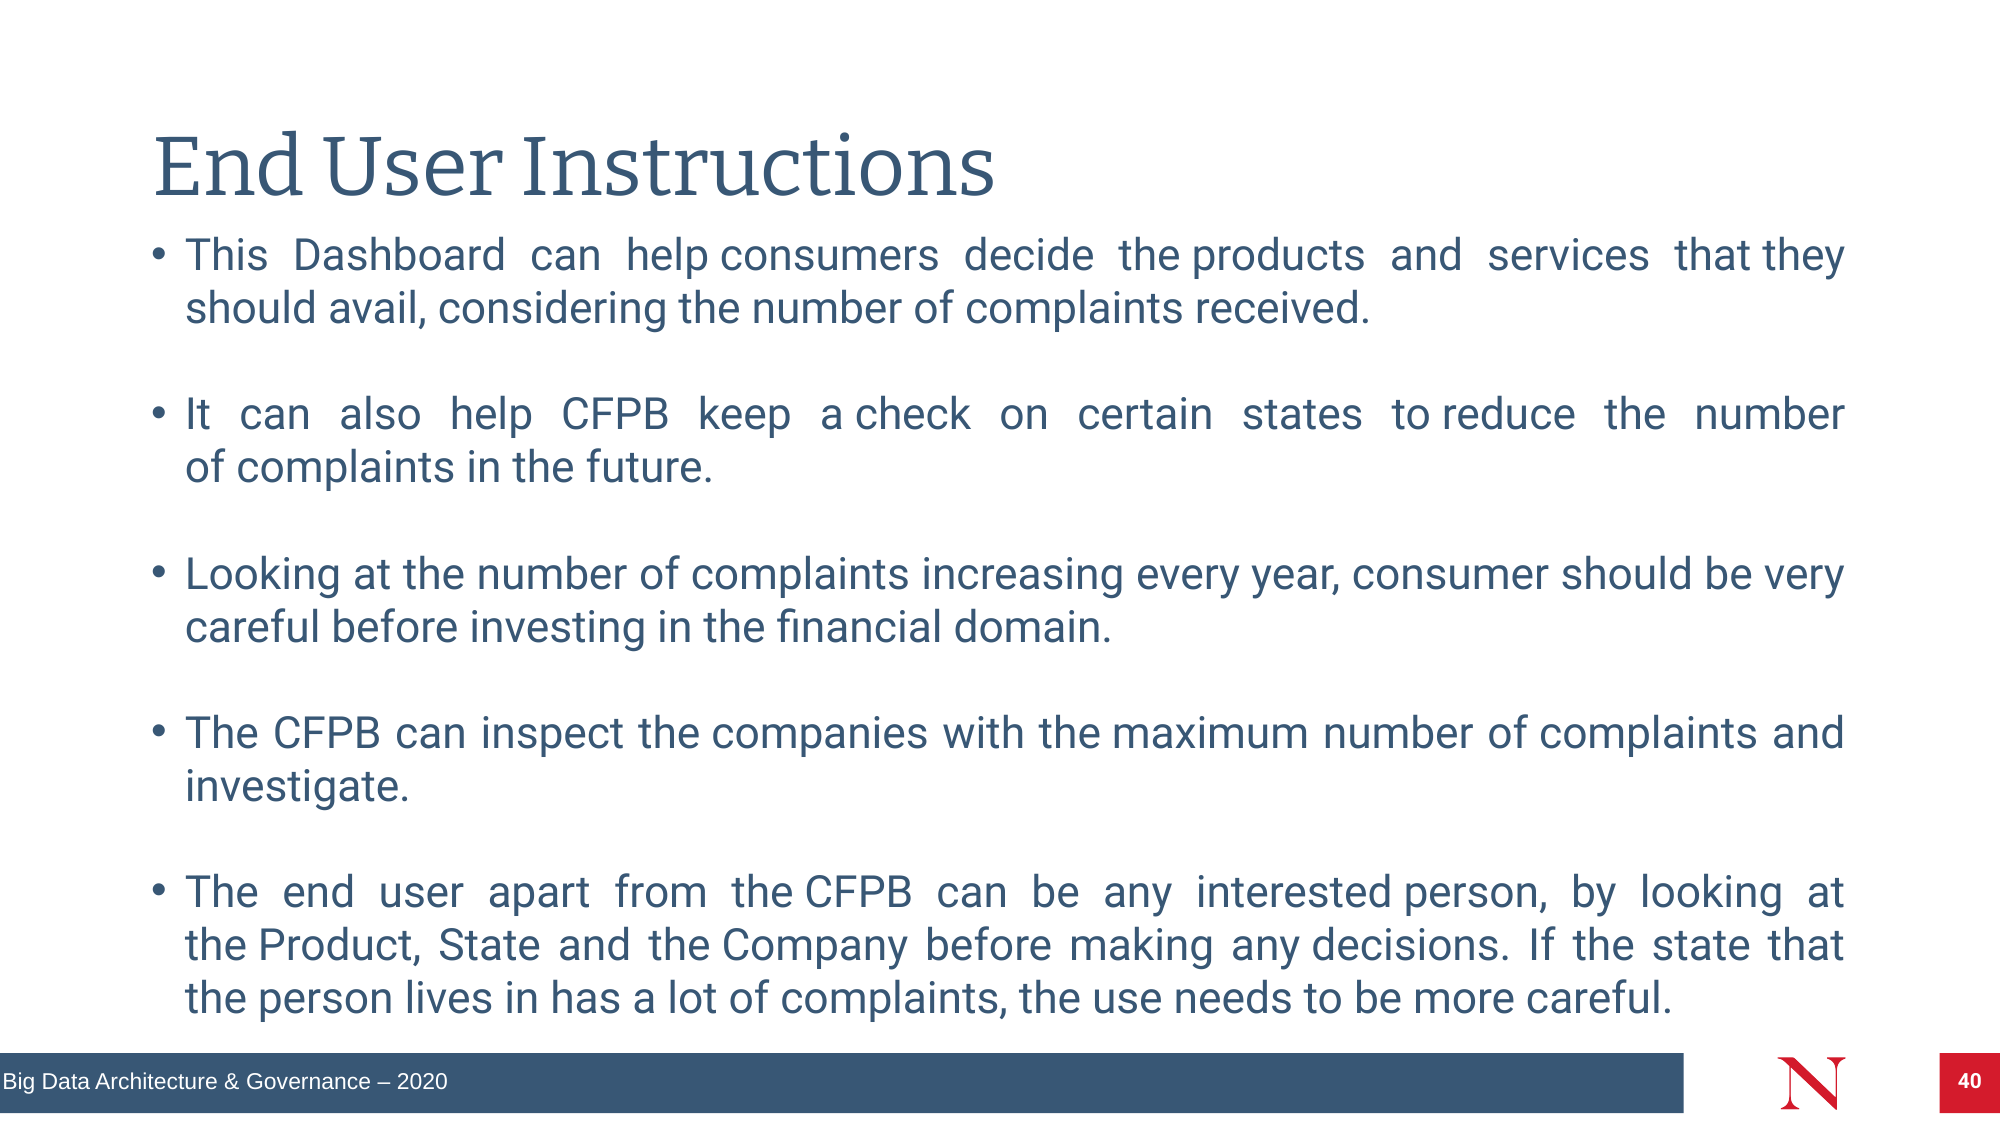

# End User Instructions
This Dashboard can help consumers decide the products and services that they should avail, considering the number of complaints received.

It can also help CFPB keep a check on certain states to reduce the number of complaints in the future.

Looking at the number of complaints increasing every year, consumer should be very careful before investing in the financial domain.

The CFPB can inspect the companies with the maximum number of complaints and investigate.

The end user apart from the CFPB can be any interested person, by looking at the Product, State and the Company before making any decisions. If the state that the person lives in has a lot of complaints, the use needs to be more careful.